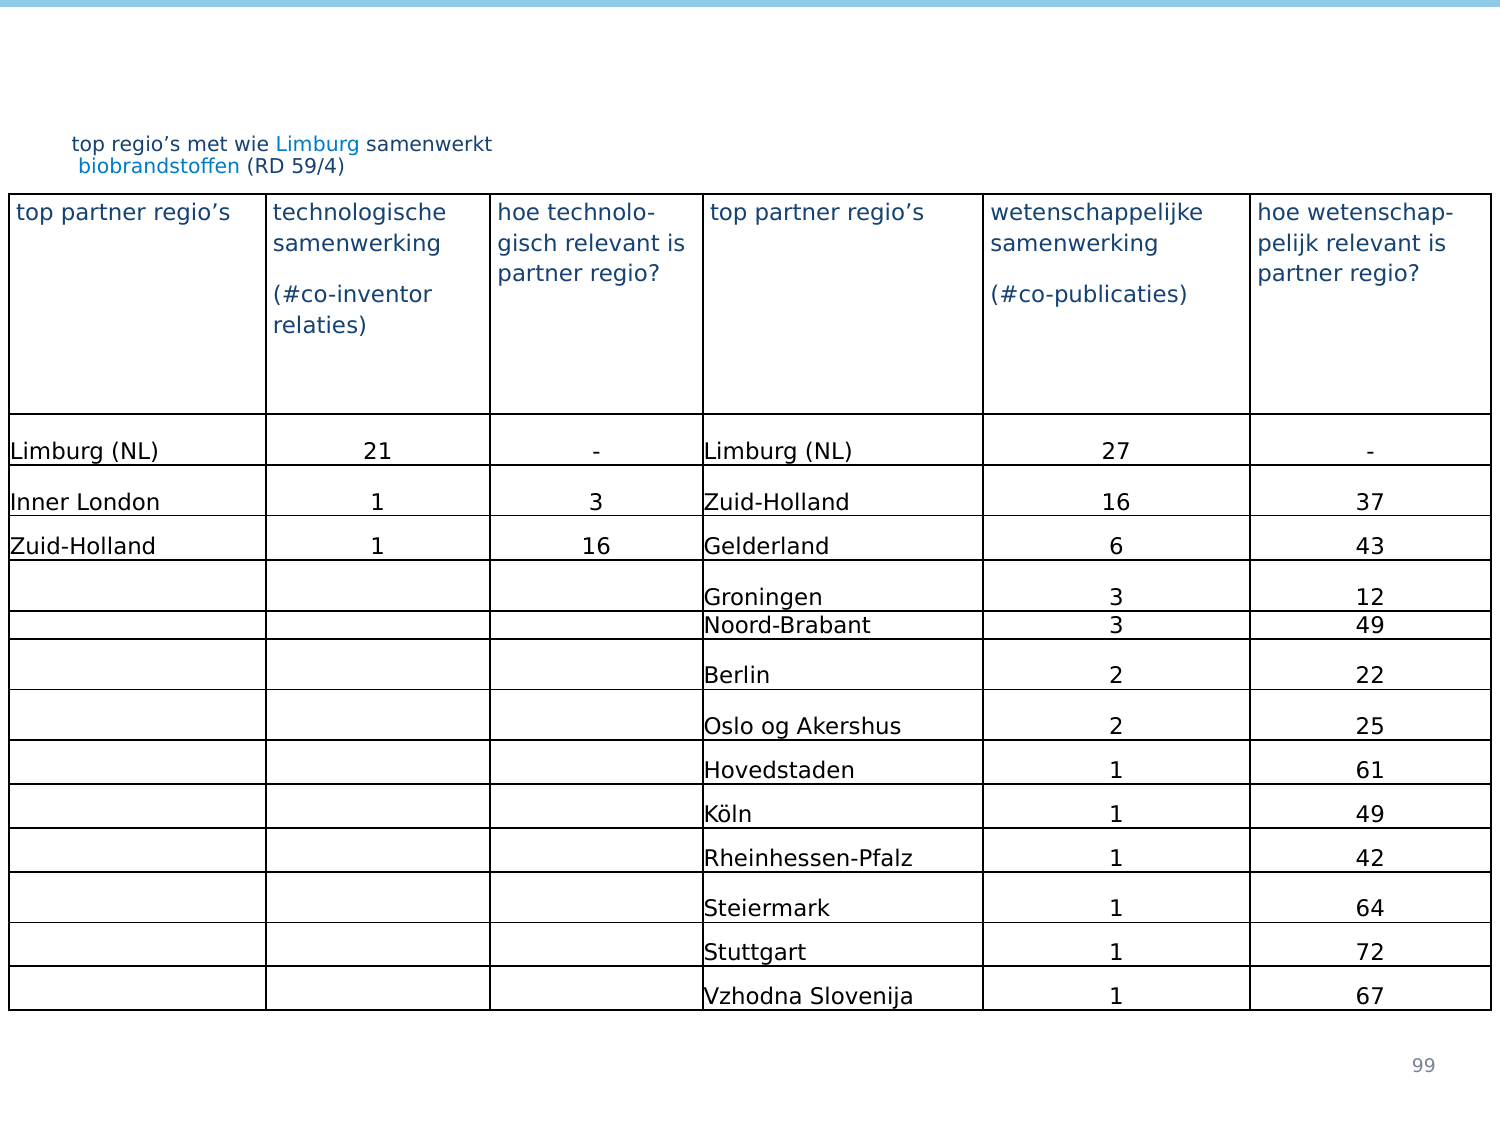

# top regio’s met wie Limburg samenwerkt biobrandstoffen (RD 59/4)
| top partner regio’s | technologische samenwerking (#co-inventor relaties) | hoe technolo-gisch relevant is partner regio? | top partner regio’s | wetenschappelijke samenwerking (#co-publicaties) | hoe wetenschap-pelijk relevant is partner regio? |
| --- | --- | --- | --- | --- | --- |
| Limburg (NL) | 21 | - | Limburg (NL) | 27 | - |
| Inner London | 1 | 3 | Zuid-Holland | 16 | 37 |
| Zuid-Holland | 1 | 16 | Gelderland | 6 | 43 |
|  |  |  | Groningen | 3 | 12 |
|  |  |  | Noord-Brabant | 3 | 49 |
|  |  |  | Berlin | 2 | 22 |
|  |  |  | Oslo og Akershus | 2 | 25 |
|  |  |  | Hovedstaden | 1 | 61 |
|  |  |  | Köln | 1 | 49 |
|  |  |  | Rheinhessen-Pfalz | 1 | 42 |
|  |  |  | Steiermark | 1 | 64 |
|  |  |  | Stuttgart | 1 | 72 |
|  |  |  | Vzhodna Slovenija | 1 | 67 |

99